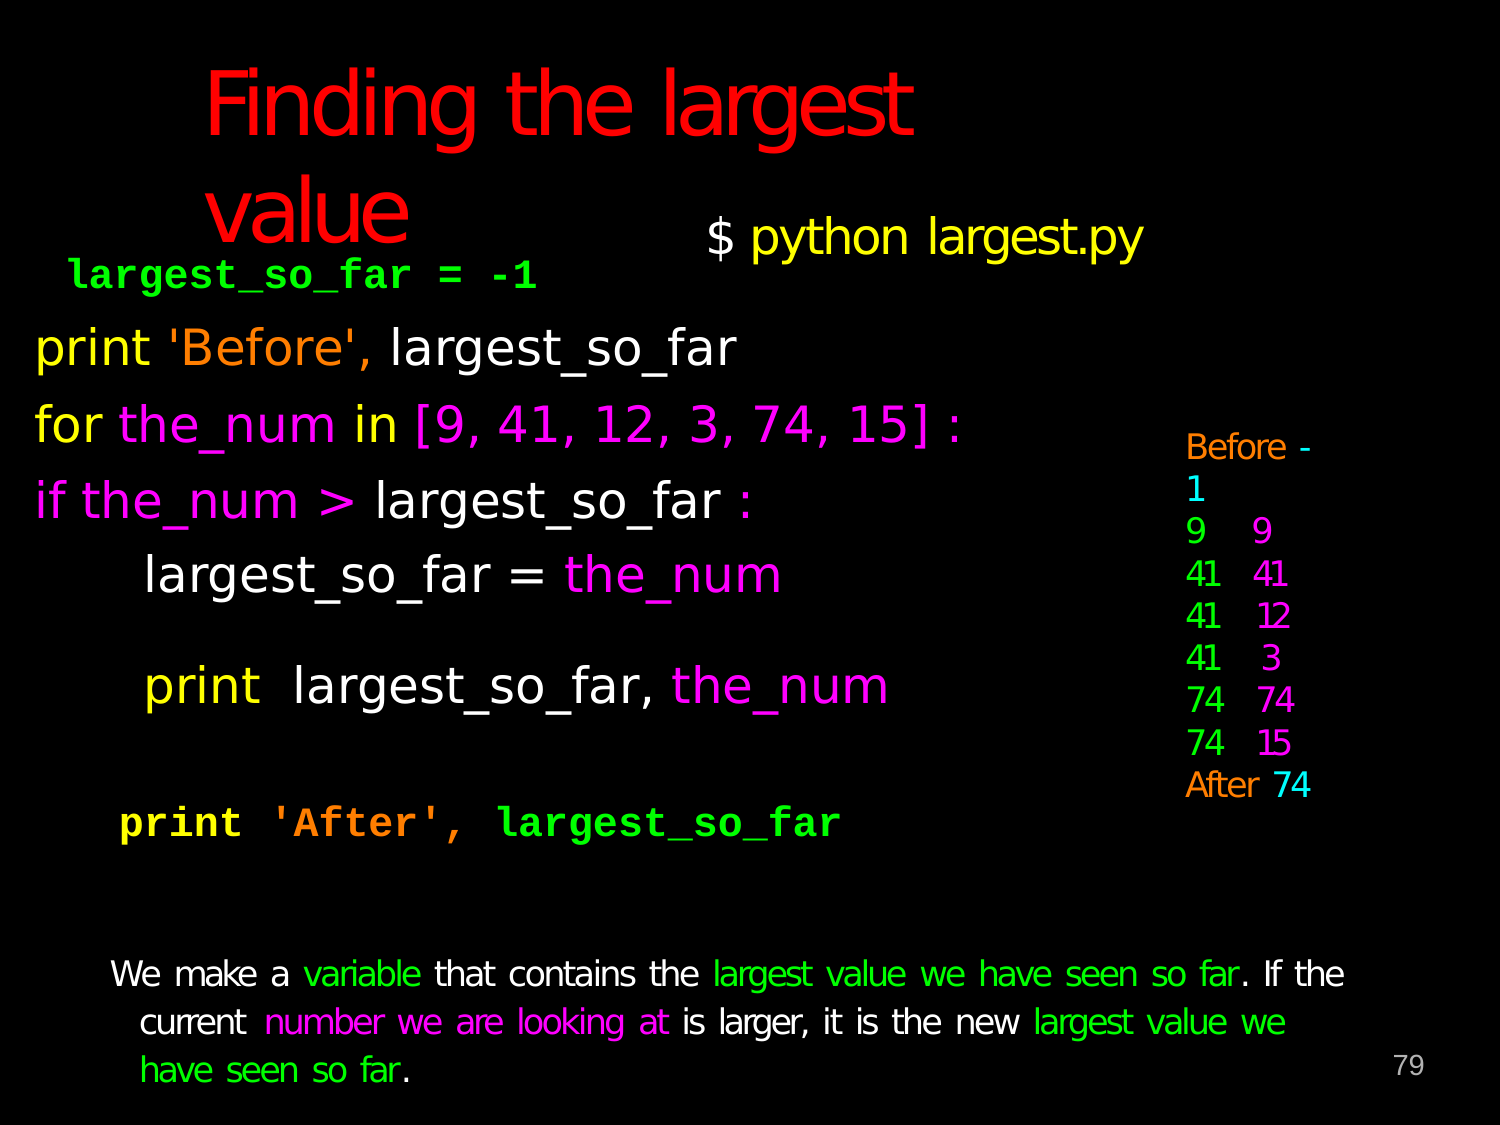

# Finding the largest value
$ python largest.py
largest_so_far = -1
print 'Before', largest_so_far

for the_num in [9, 41, 12, 3, 74, 15] :

if the_num > largest_so_far :

largest_so_far = the_num

print  largest_so_far, the_num
Before -1
9   9
41   41
41    12
41    3
74  74
74  15
After 74
print 'After', largest_so_far
We make a variable that contains the largest value we have seen so far. If the current  number we are looking at is larger, it is the new largest value we have seen so far.
79